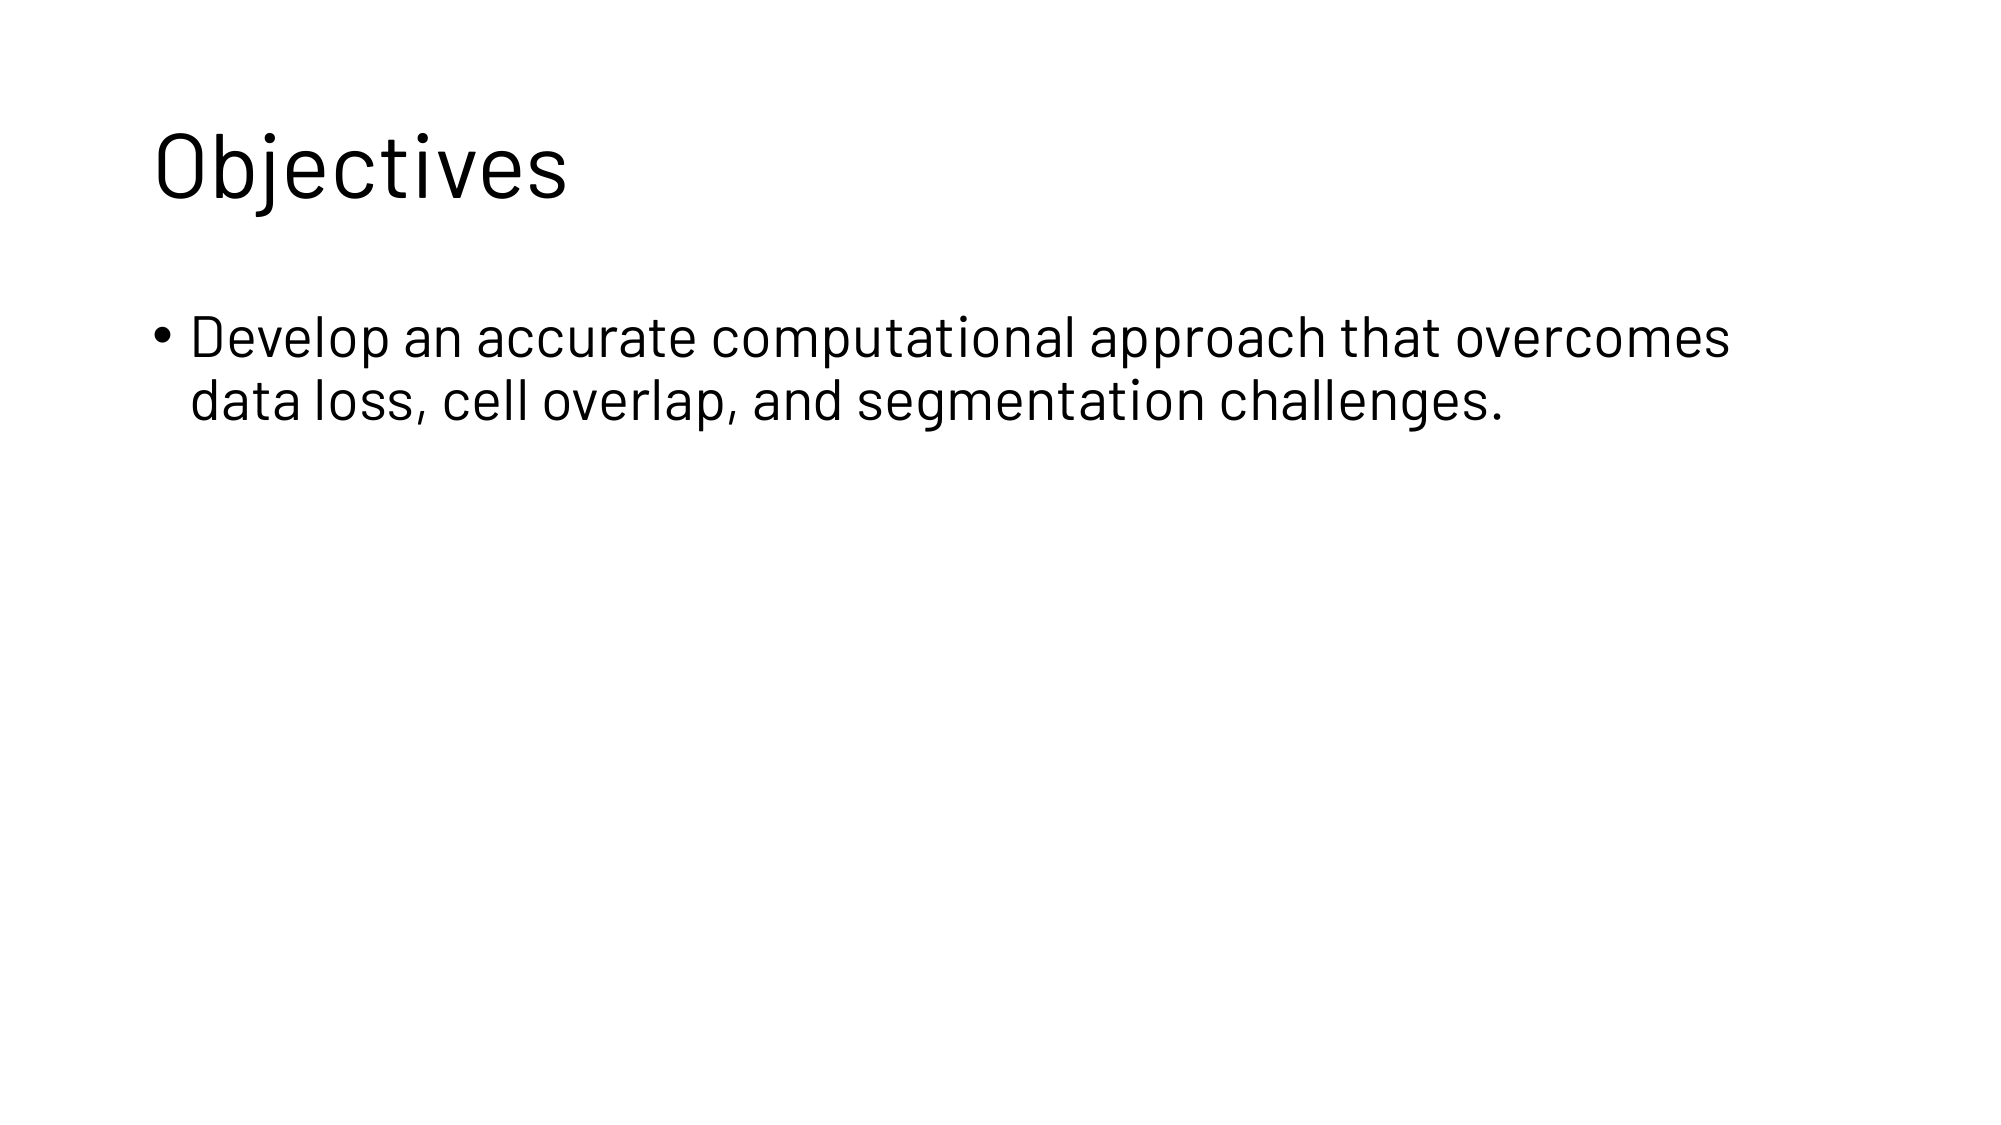

# Objectives
Develop an accurate computational approach that overcomes data loss, cell overlap, and segmentation challenges.